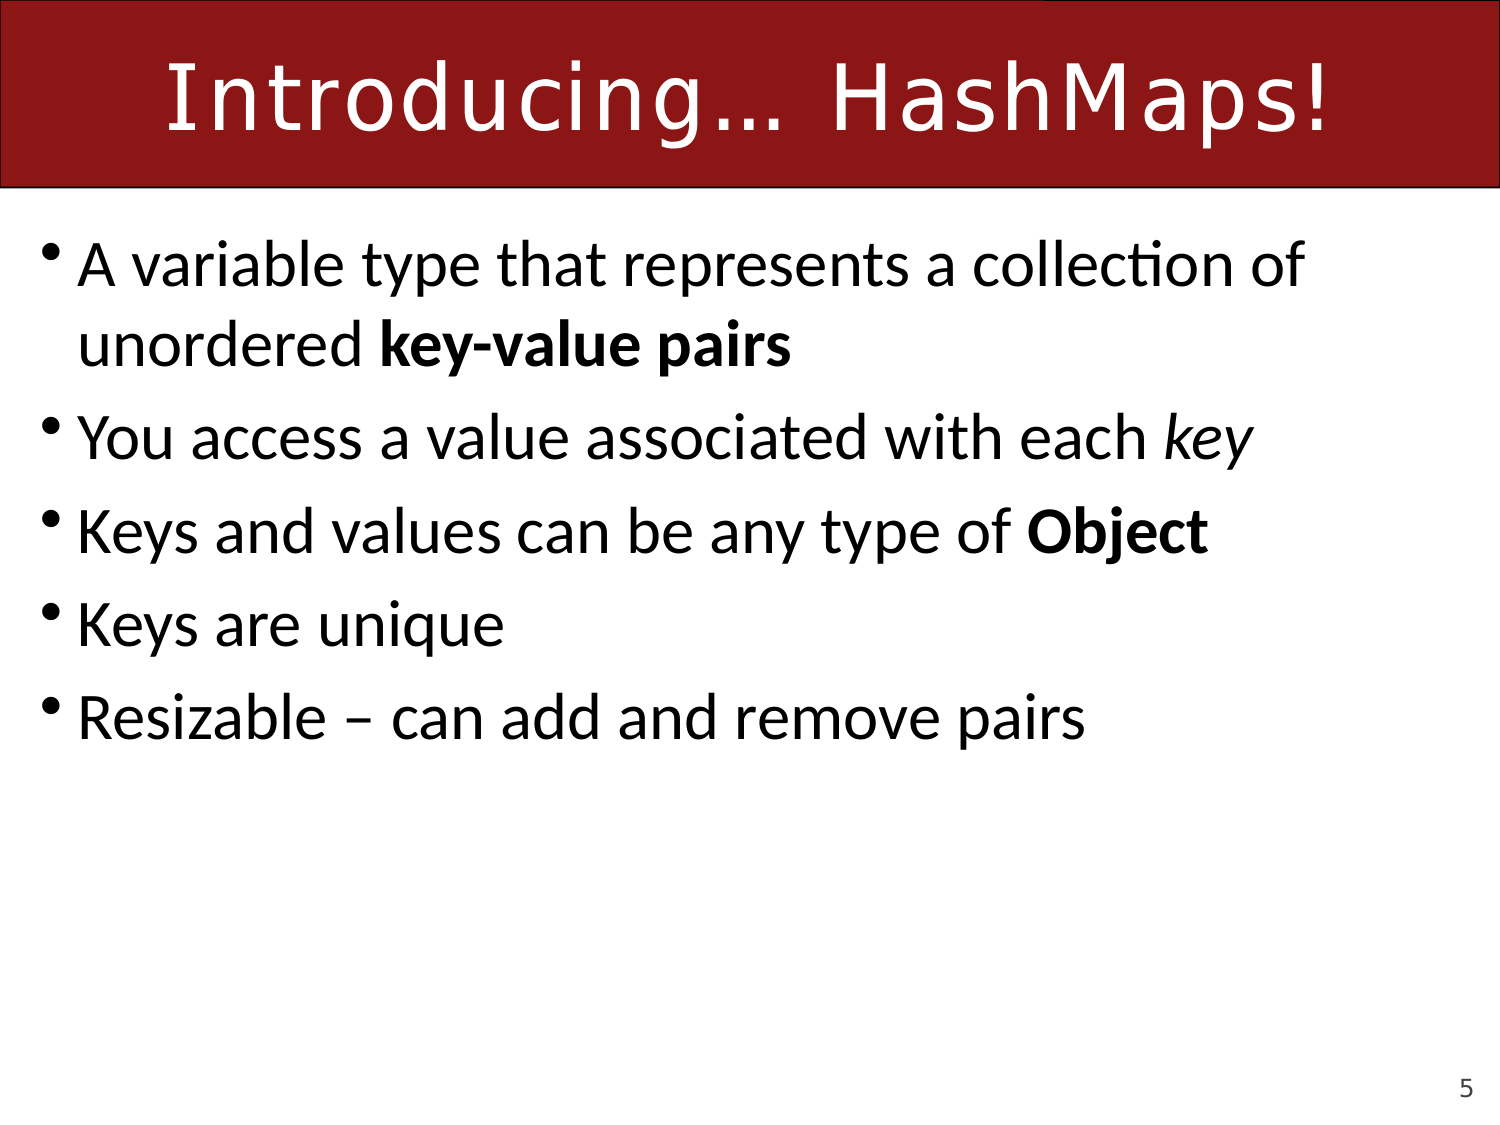

# Introducing… HashMaps!
A variable type that represents a collection of unordered key-value pairs
You access a value associated with each key
Keys and values can be any type of Object
Keys are unique
Resizable – can add and remove pairs